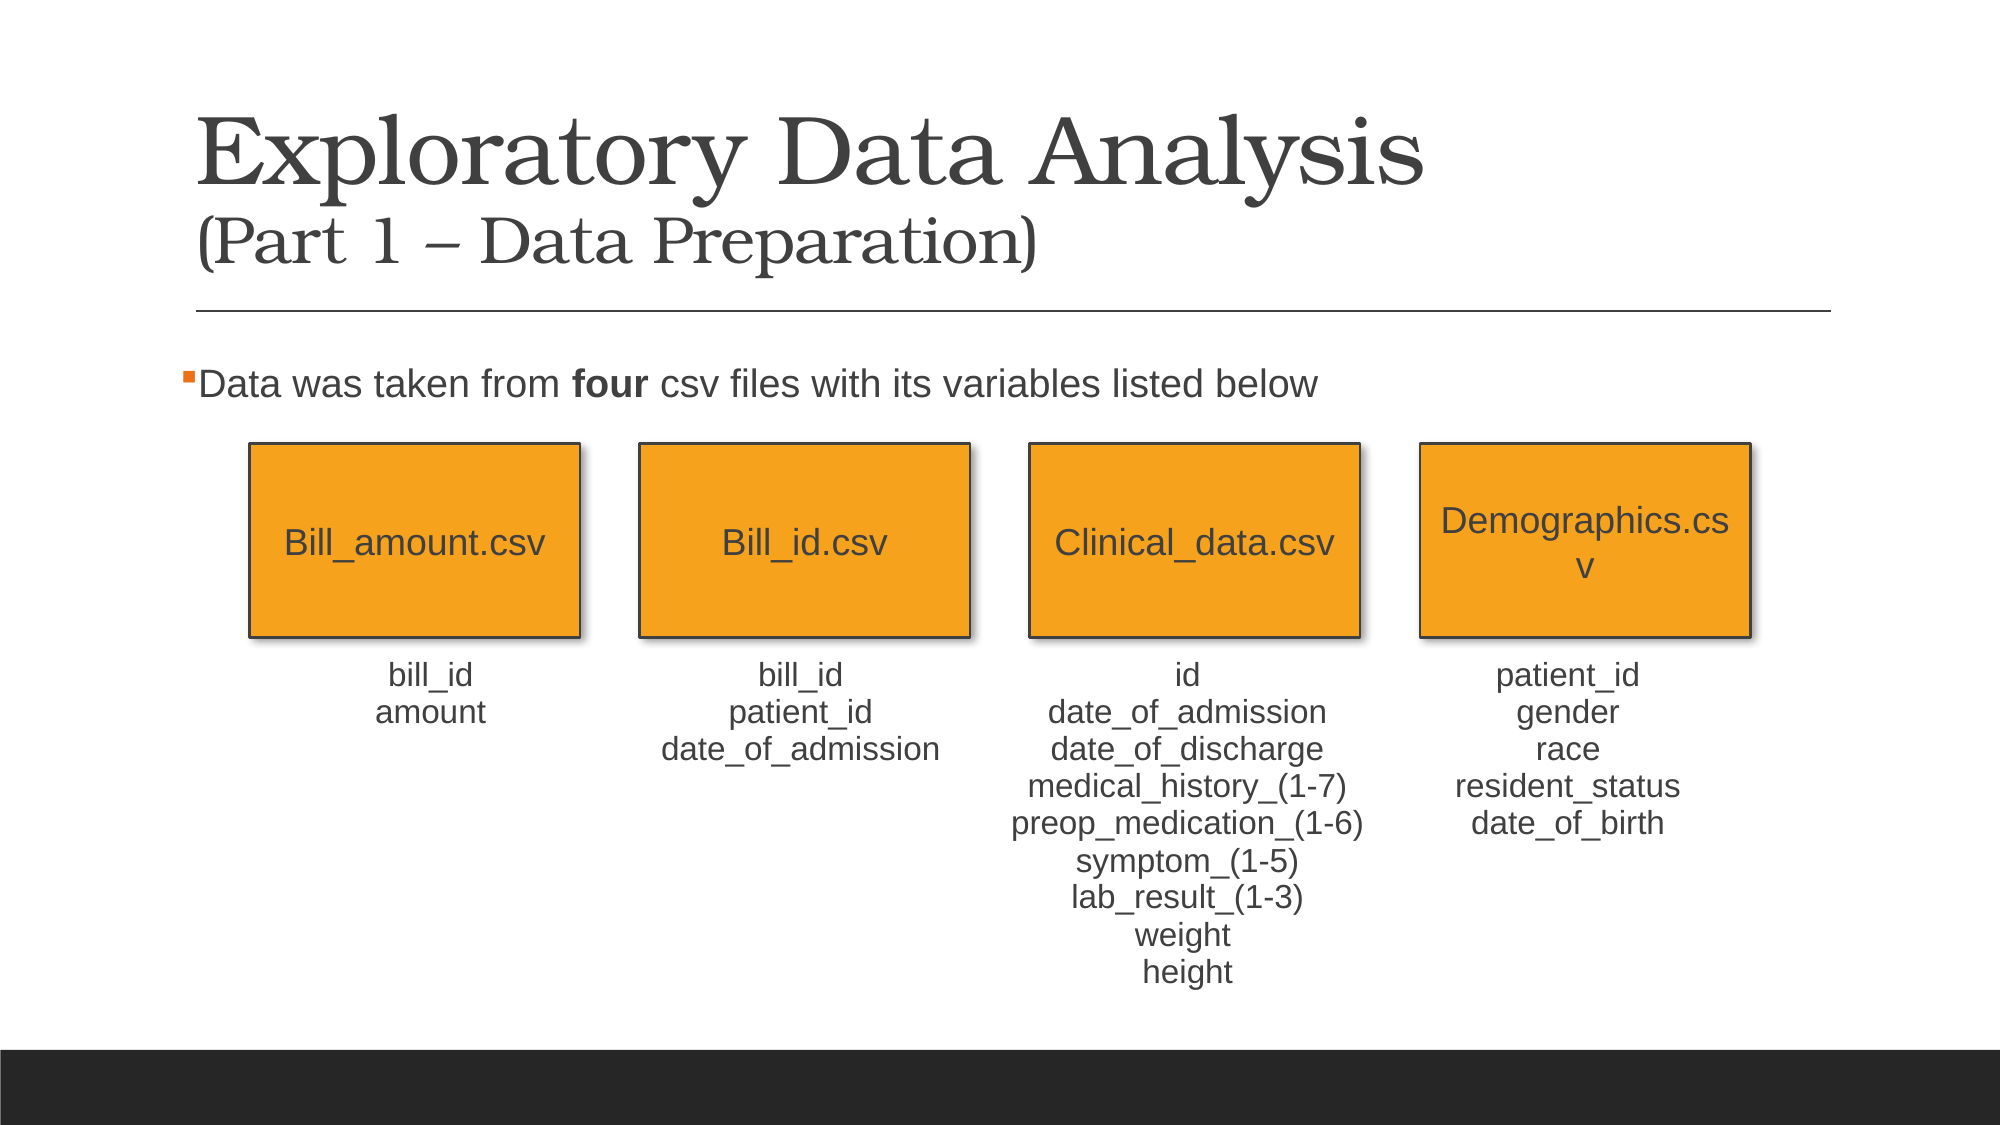

# Exploratory Data Analysis (Part 1 – Data Preparation)
Data was taken from four csv files with its variables listed below

Bill_amount.csv
Bill_id.csv
Clinical_data.csv
Demographics.csv
| bill\_id amount | bill\_id patient\_id date\_of\_admission | id date\_of\_admission date\_of\_discharge medical\_history\_(1-7) preop\_medication\_(1-6) symptom\_(1-5) lab\_result\_(1-3) weight height | patient\_id gender race resident\_status date\_of\_birth |
| --- | --- | --- | --- |